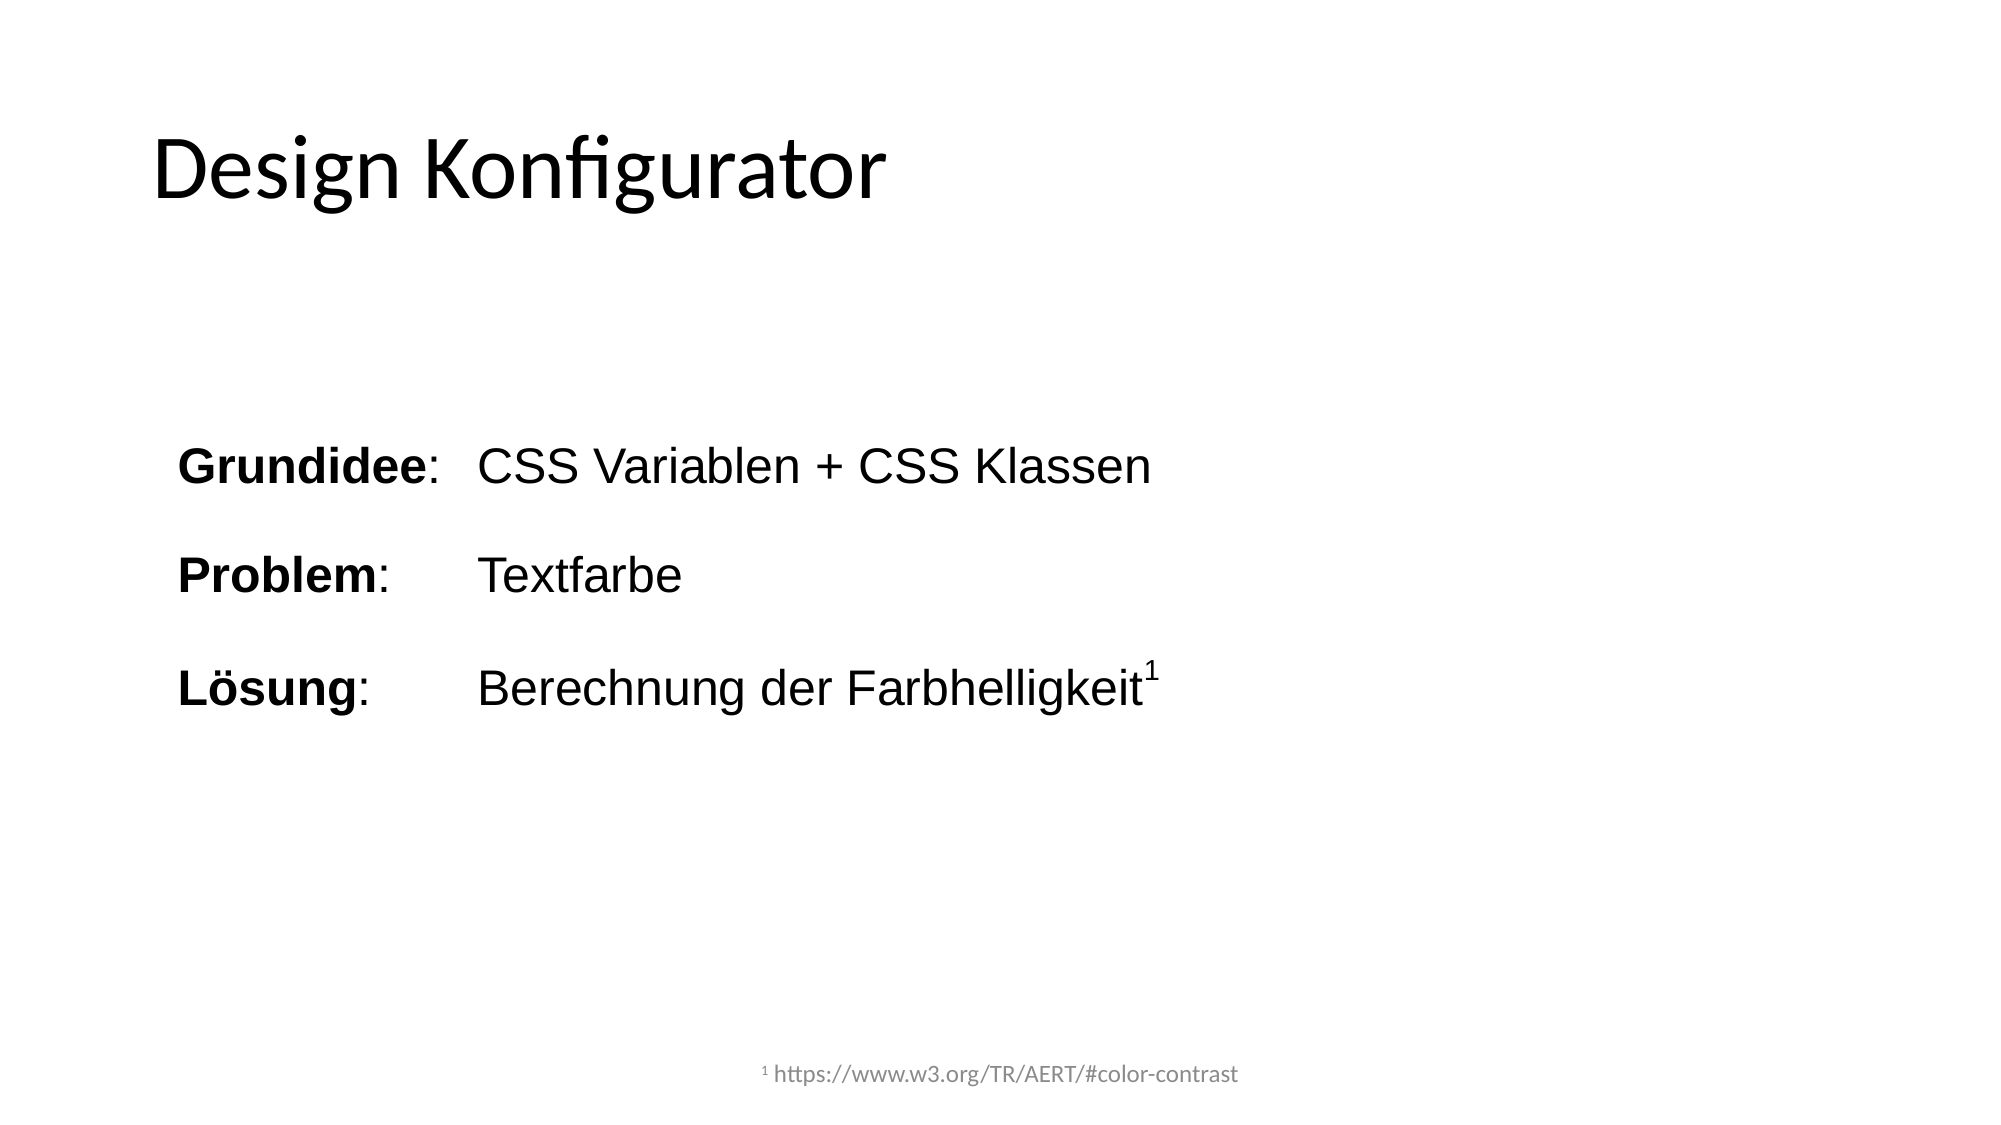

# Design Konfigurator
Grundidee: 	CSS Variablen + CSS Klassen
Problem:	Textfarbe
Lösung:	Berechnung der Farbhelligkeit1
1 https://www.w3.org/TR/AERT/#color-contrast